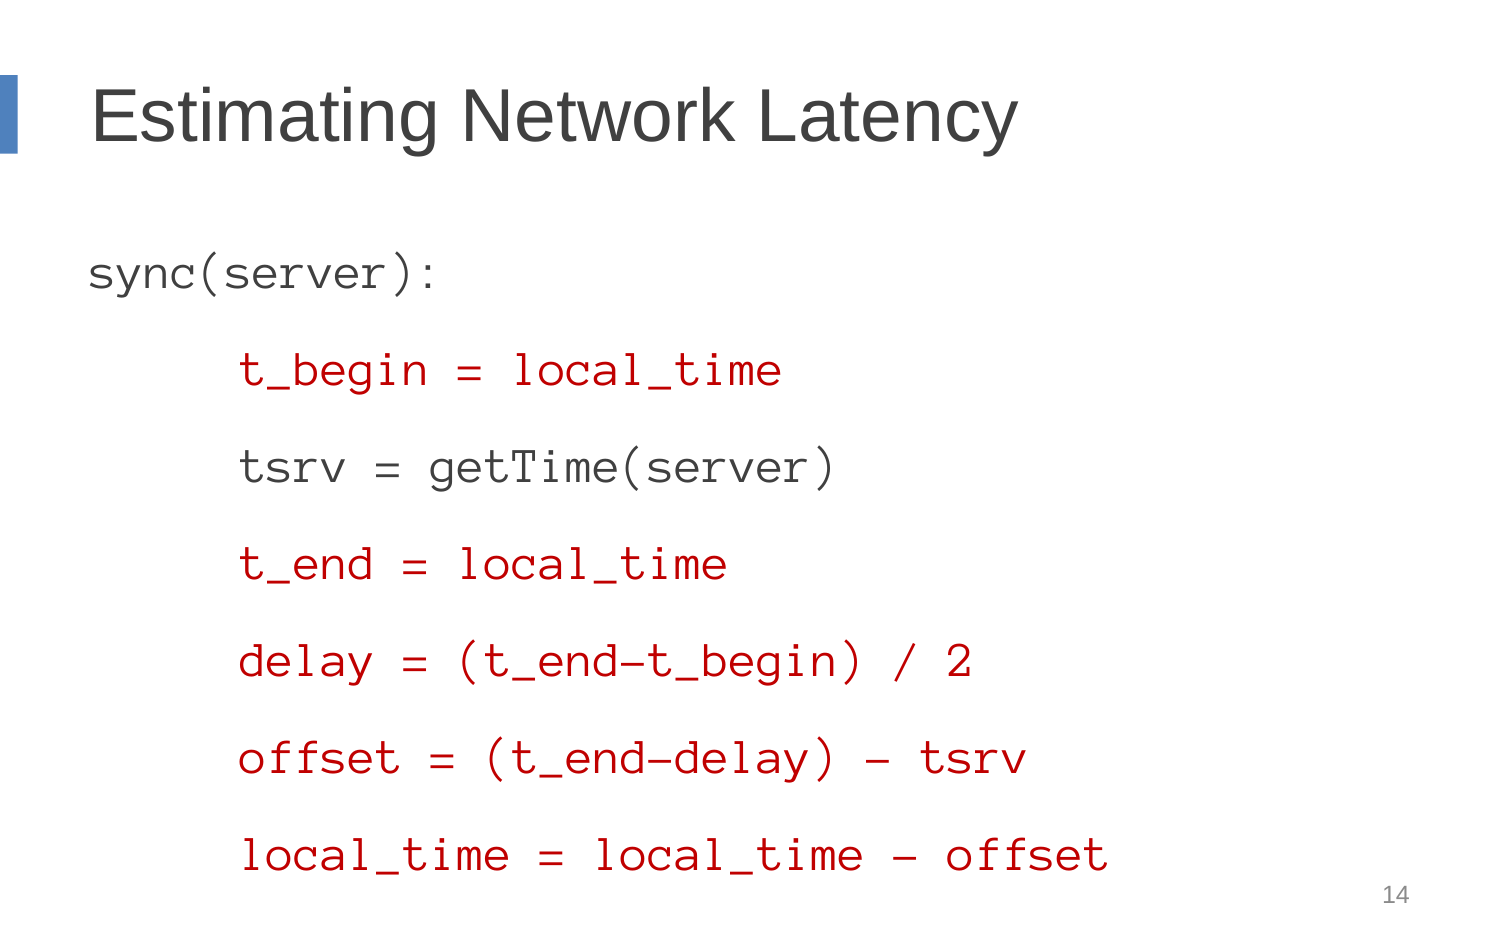

# Estimating Network Latency
sync(server):
	t_begin = local_time
	tsrv = getTime(server)
	t_end = local_time
	delay = (t_end-t_begin) / 2
	offset = (t_end-delay) - tsrv
	local_time = local_time - offset
14